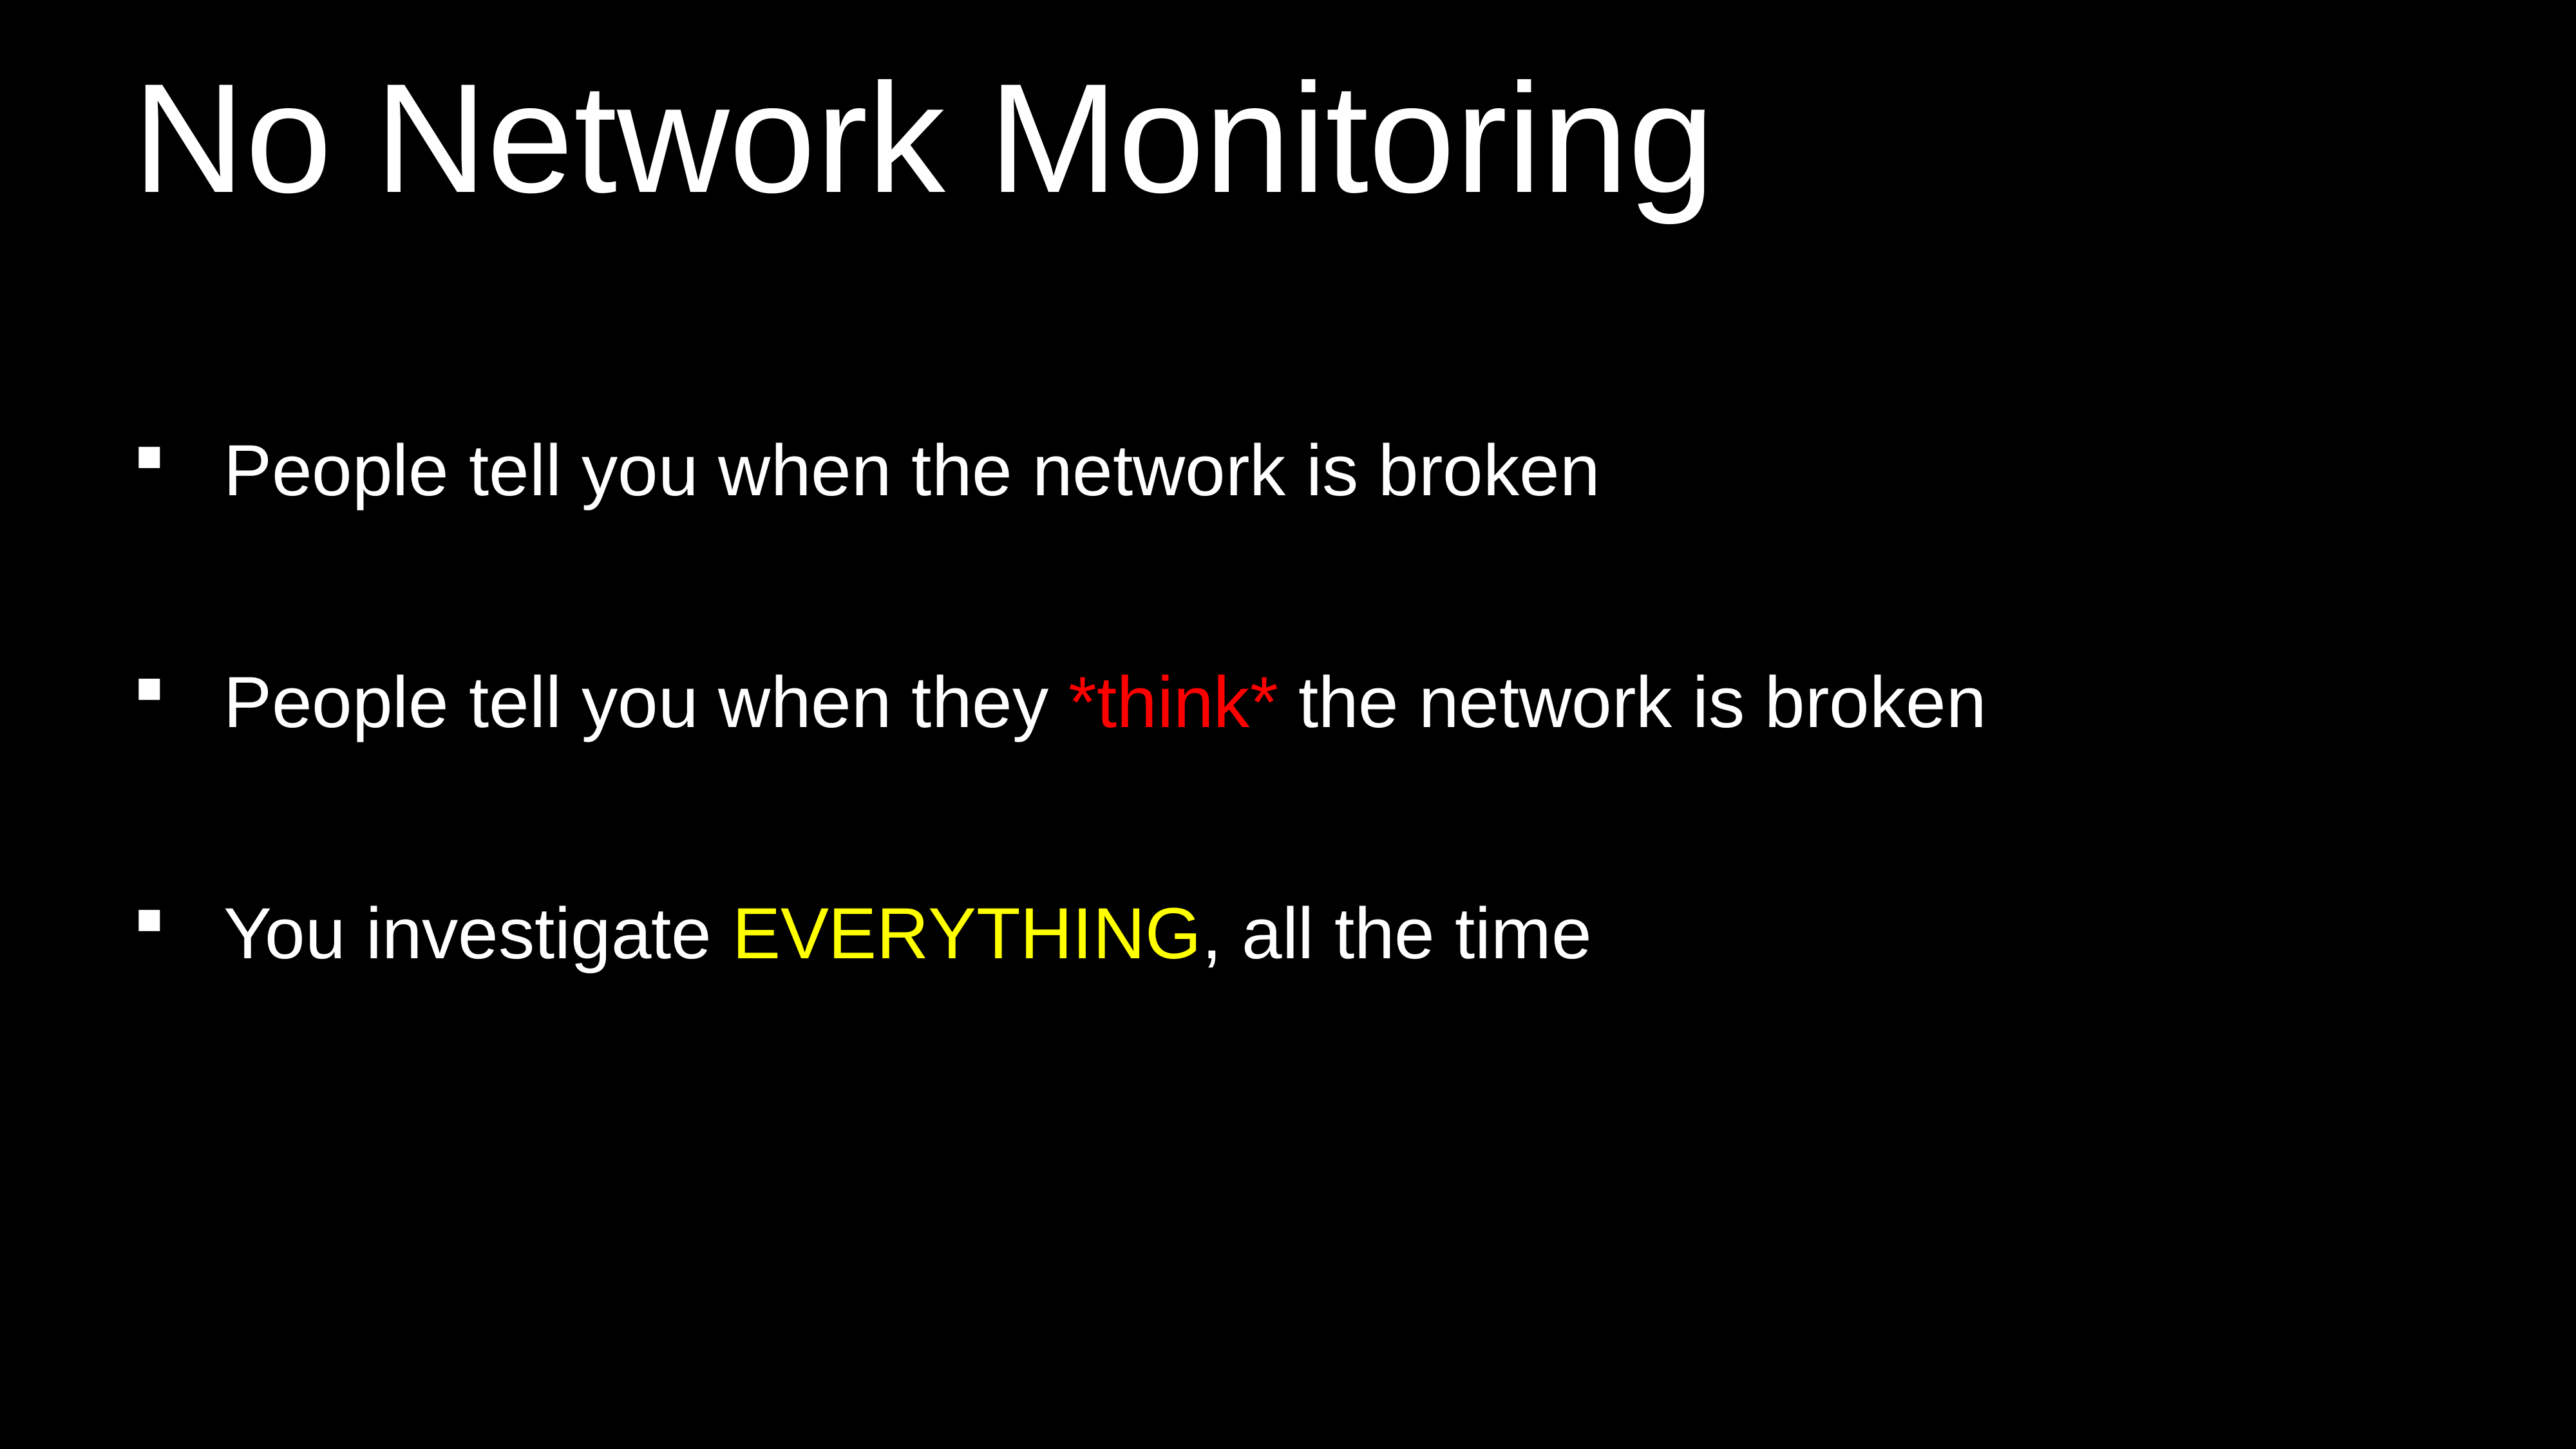

# No Network Monitoring
People tell you when the network is broken

People tell you when they *think* the network is broken

You investigate EVERYTHING, all the time